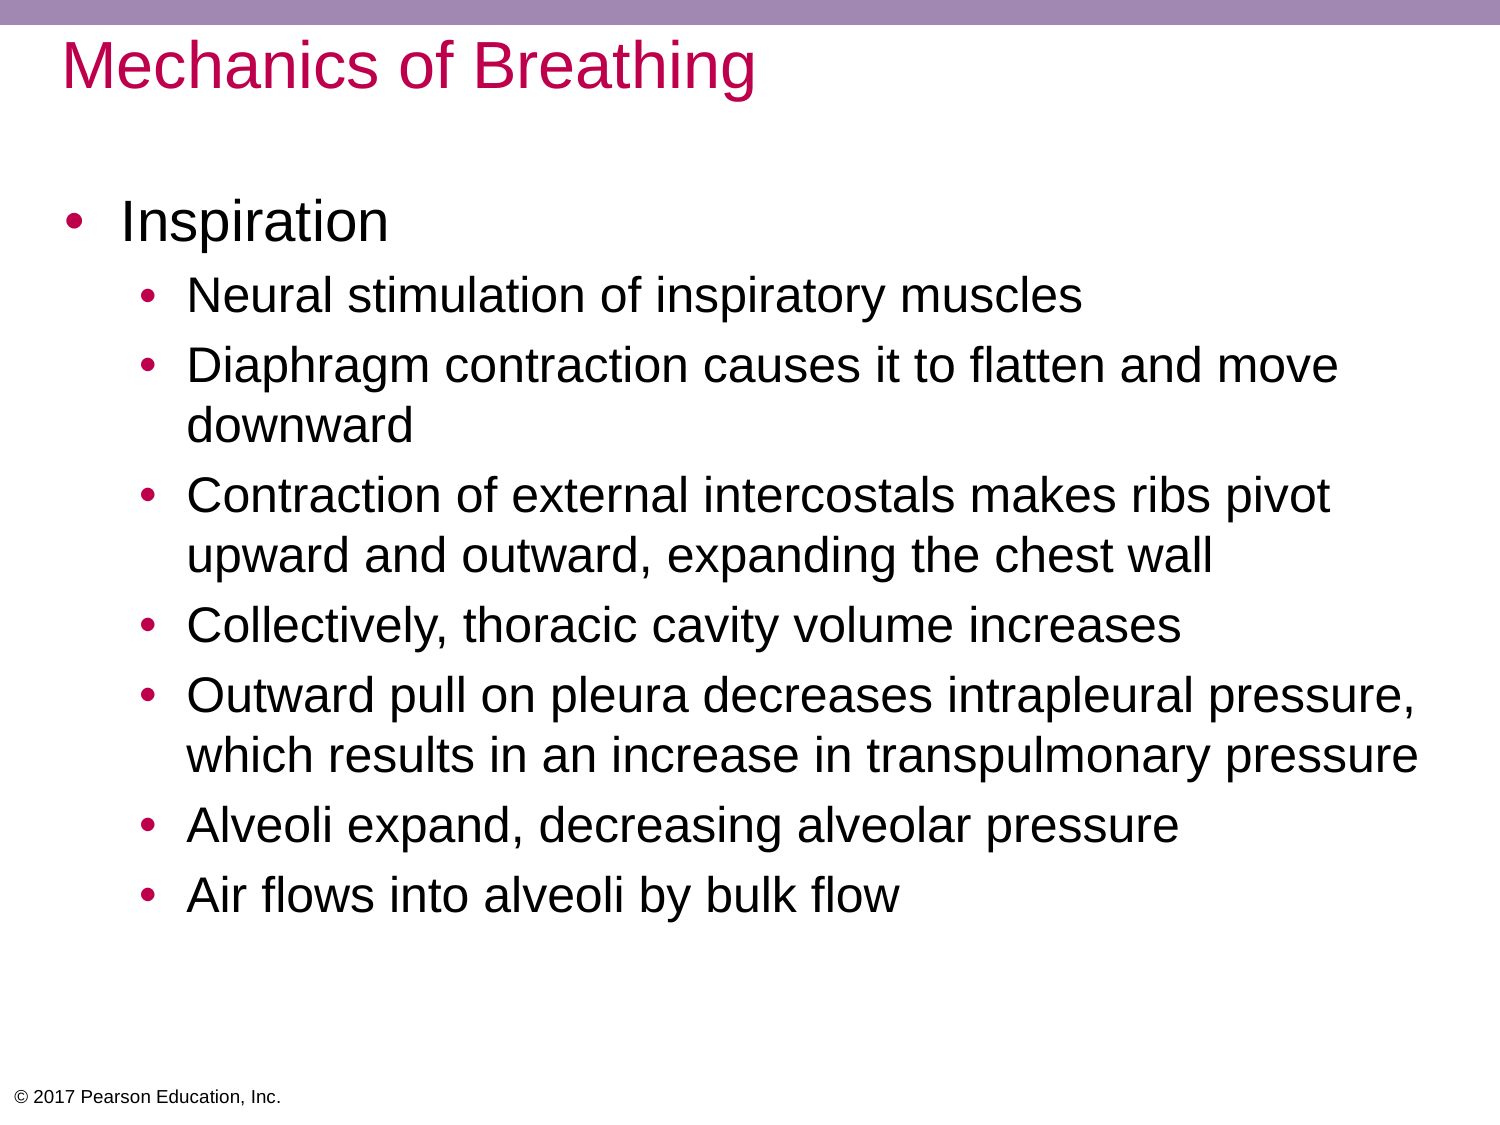

# Mechanics of Breathing
Inspiration
Neural stimulation of inspiratory muscles
Diaphragm contraction causes it to flatten and move downward
Contraction of external intercostals makes ribs pivot upward and outward, expanding the chest wall
Collectively, thoracic cavity volume increases
Outward pull on pleura decreases intrapleural pressure, which results in an increase in transpulmonary pressure
Alveoli expand, decreasing alveolar pressure
Air flows into alveoli by bulk flow